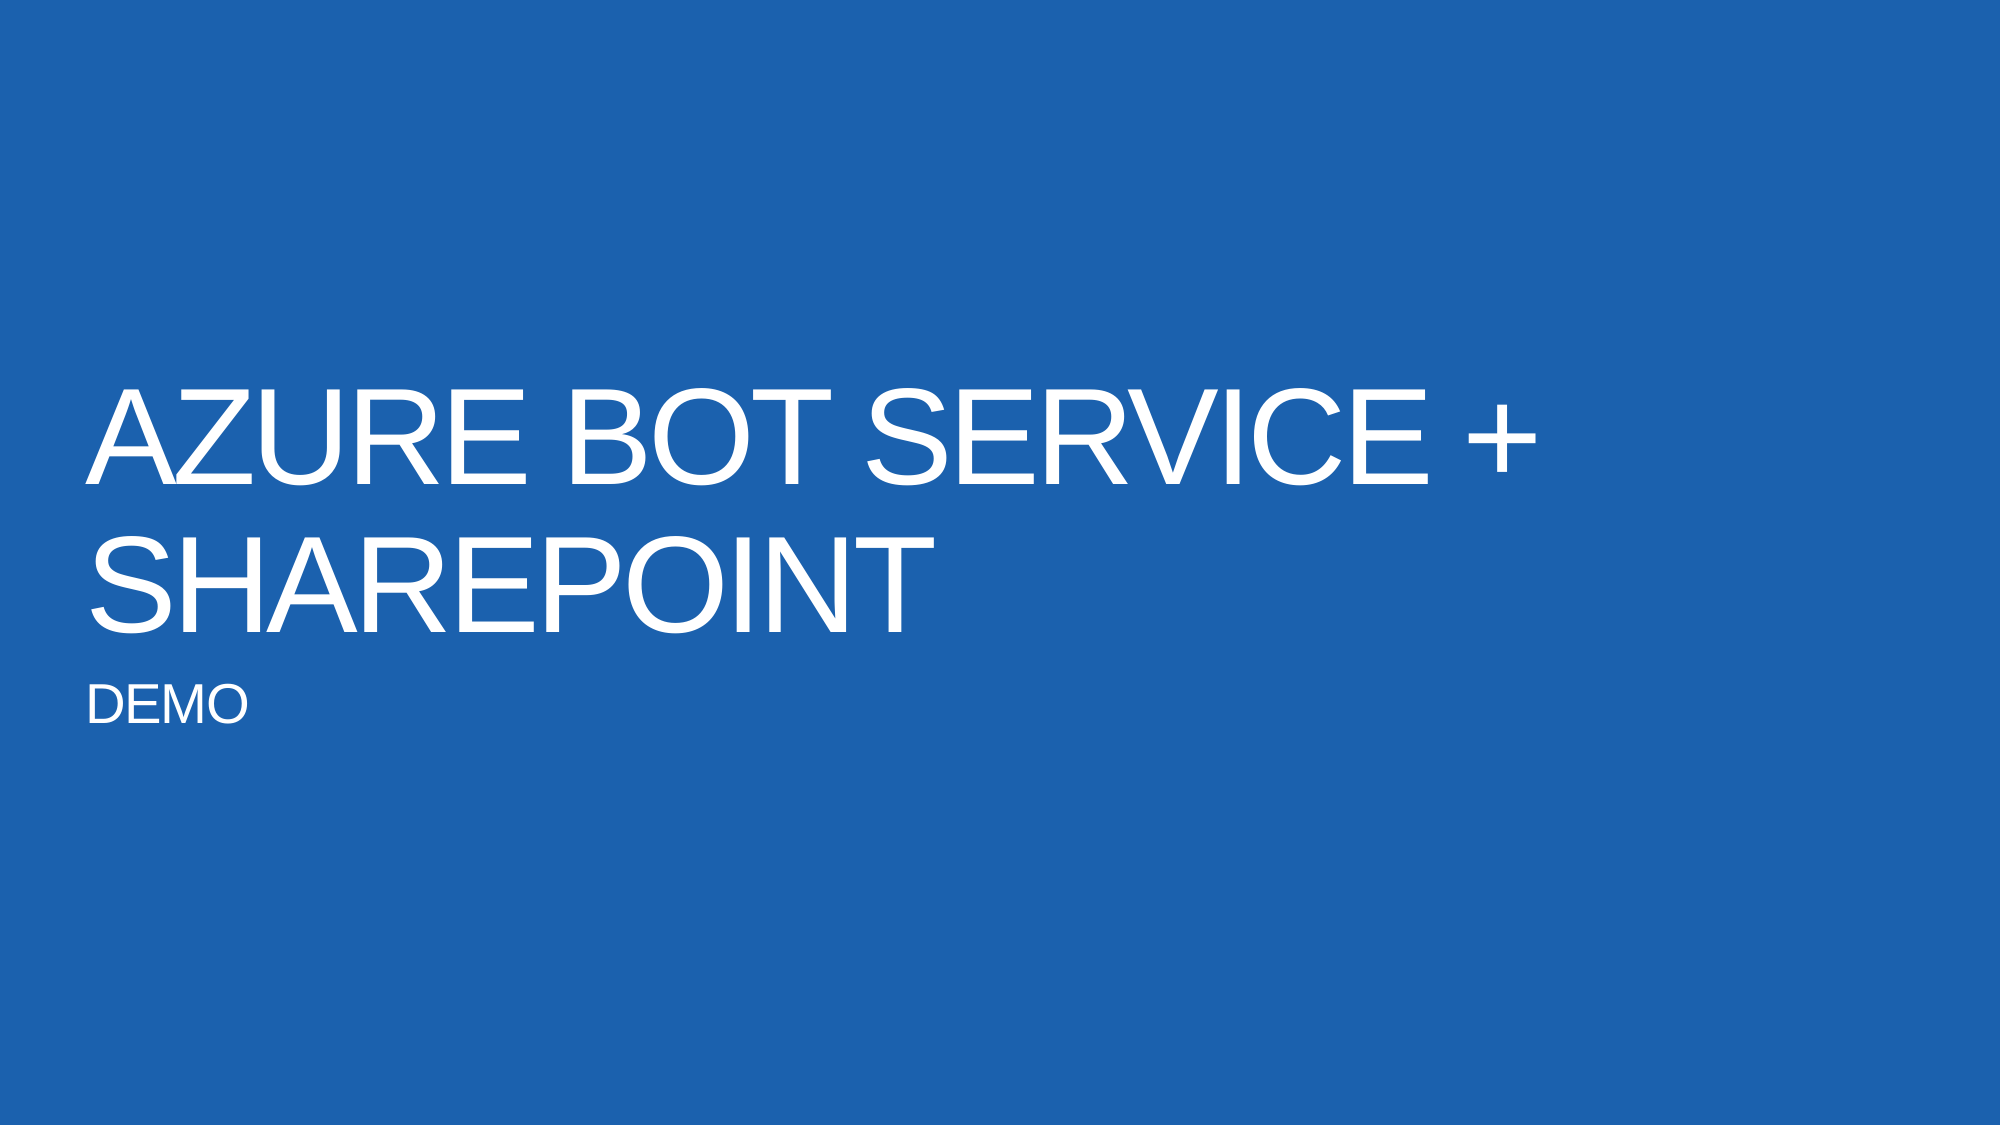

# AZURE BOT SERVICE + SHAREPOINT
DEMO